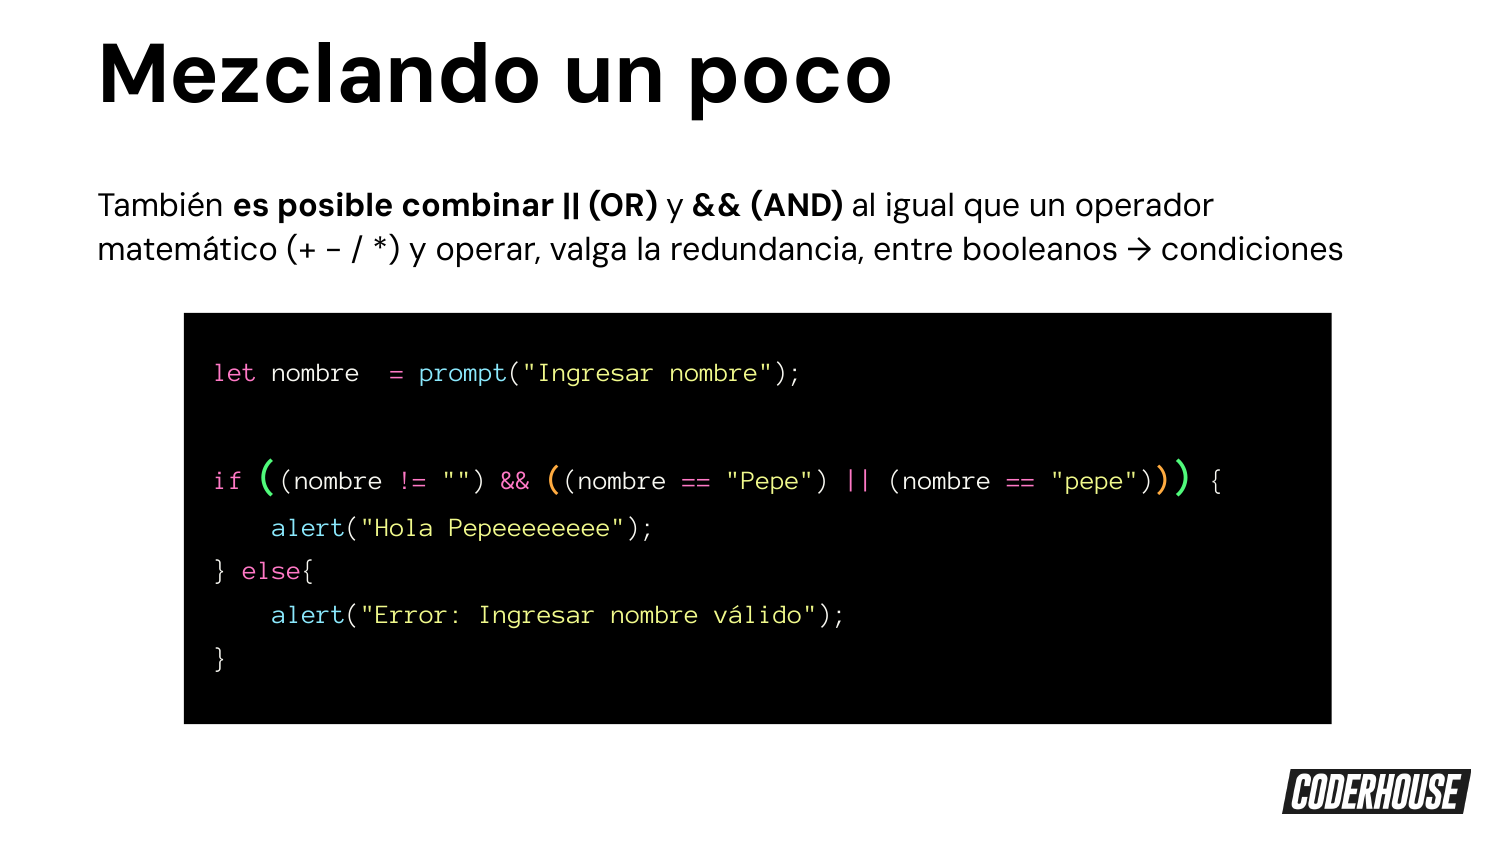

Mezclando un poco
También es posible combinar || (OR) y && (AND) al igual que un operador matemático (+ - / *) y operar, valga la redundancia, entre booleanos → condiciones

let nombre  = prompt("Ingresar nombre");

if ((nombre != "") && ((nombre == "Pepe") || (nombre == "pepe"))) {
    alert("Hola Pepeeeeeeee");
} else{
    alert("Error: Ingresar nombre válido");
}